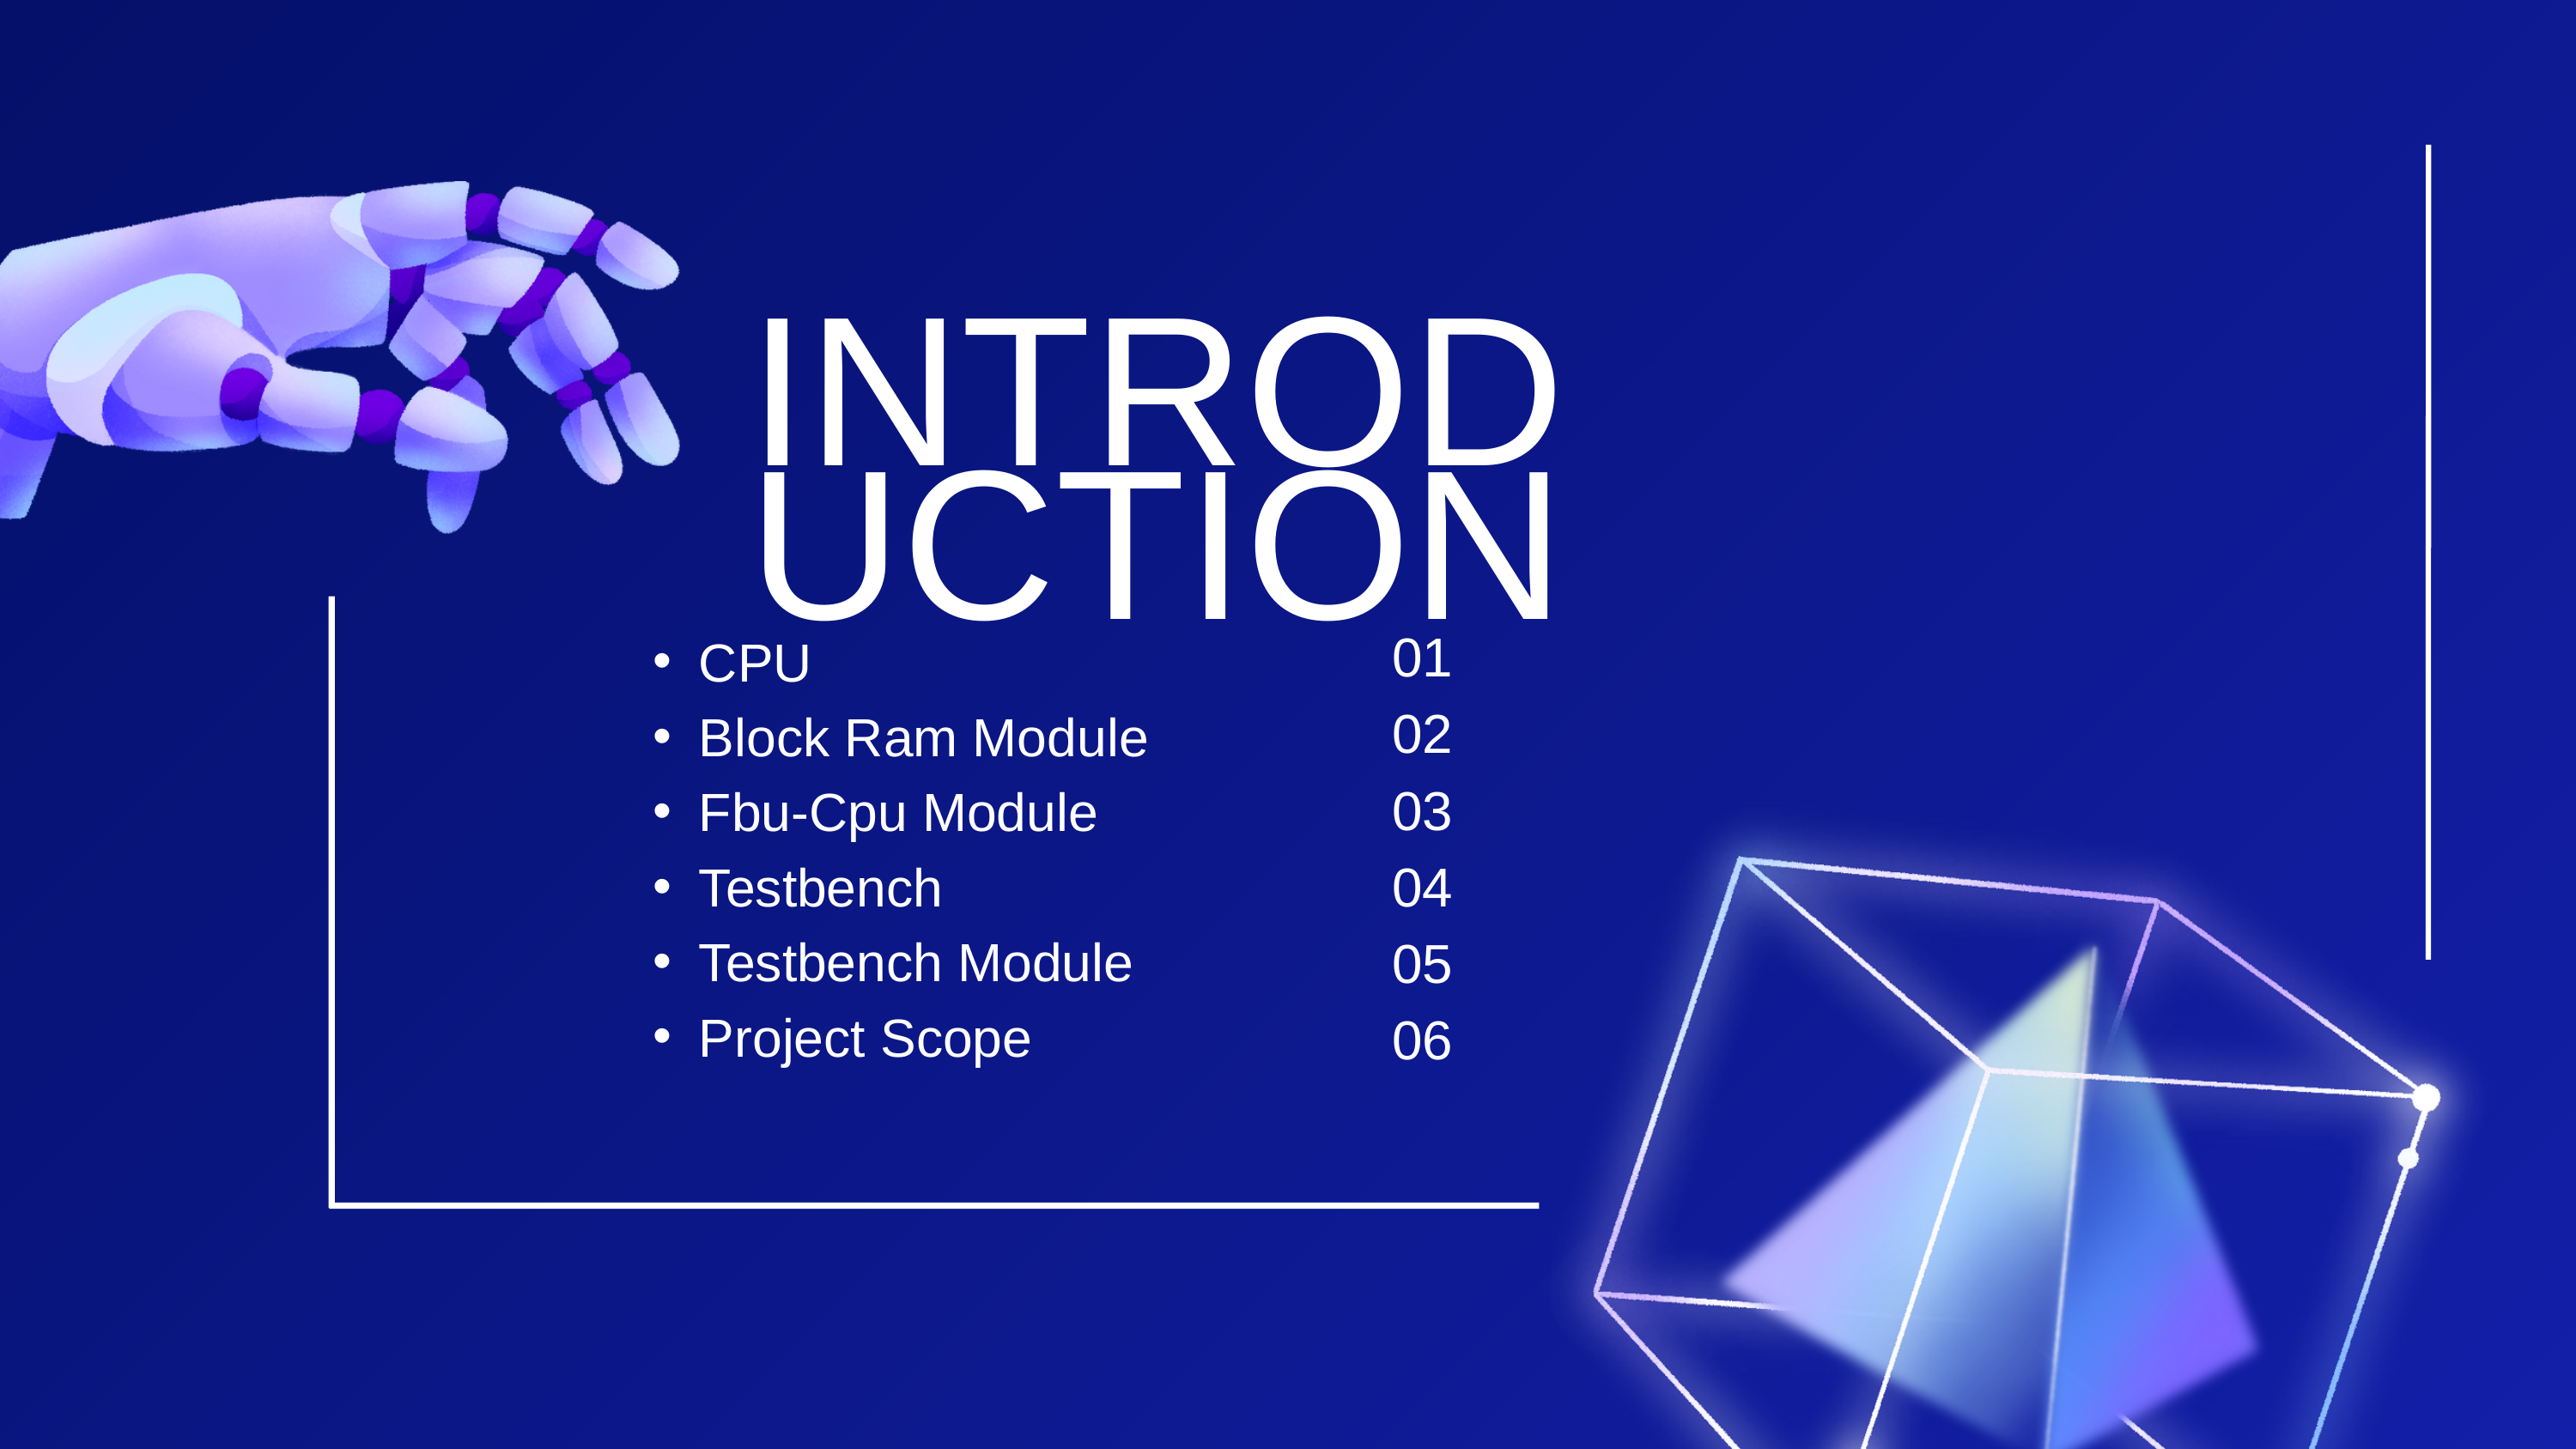

INTRODUCTION

CPU
Block Ram Module
Fbu-Cpu Module
Testbench
Testbench Module
Project Scope

01
 02
03
04
05
06